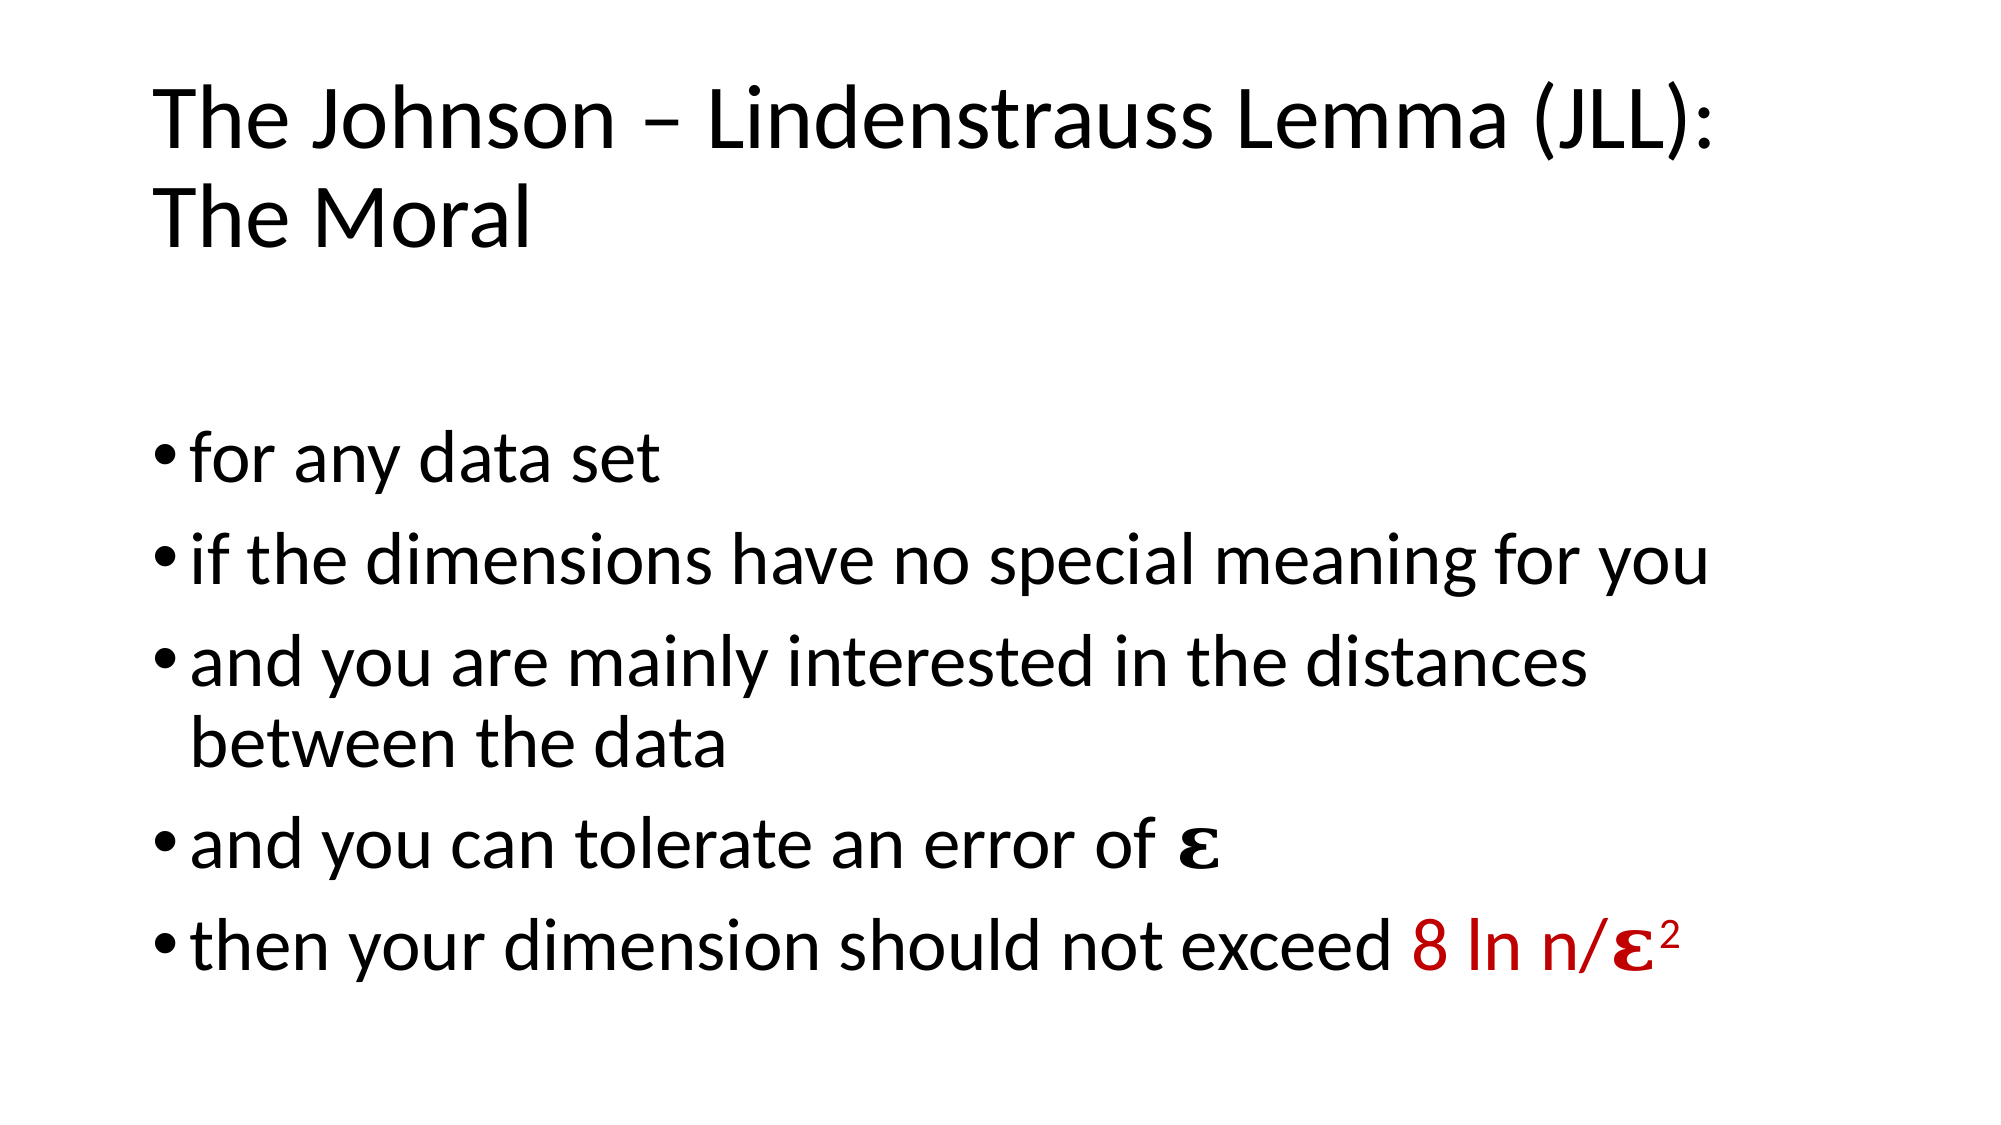

# The Johnson – Lindenstrauss Lemma (JLL): The Moral

for any data set
if the dimensions have no special meaning for you
and you are mainly interested in the distances between the data
and you can tolerate an error of 𝛆
then your dimension should not exceed 8 ln n/𝛆2